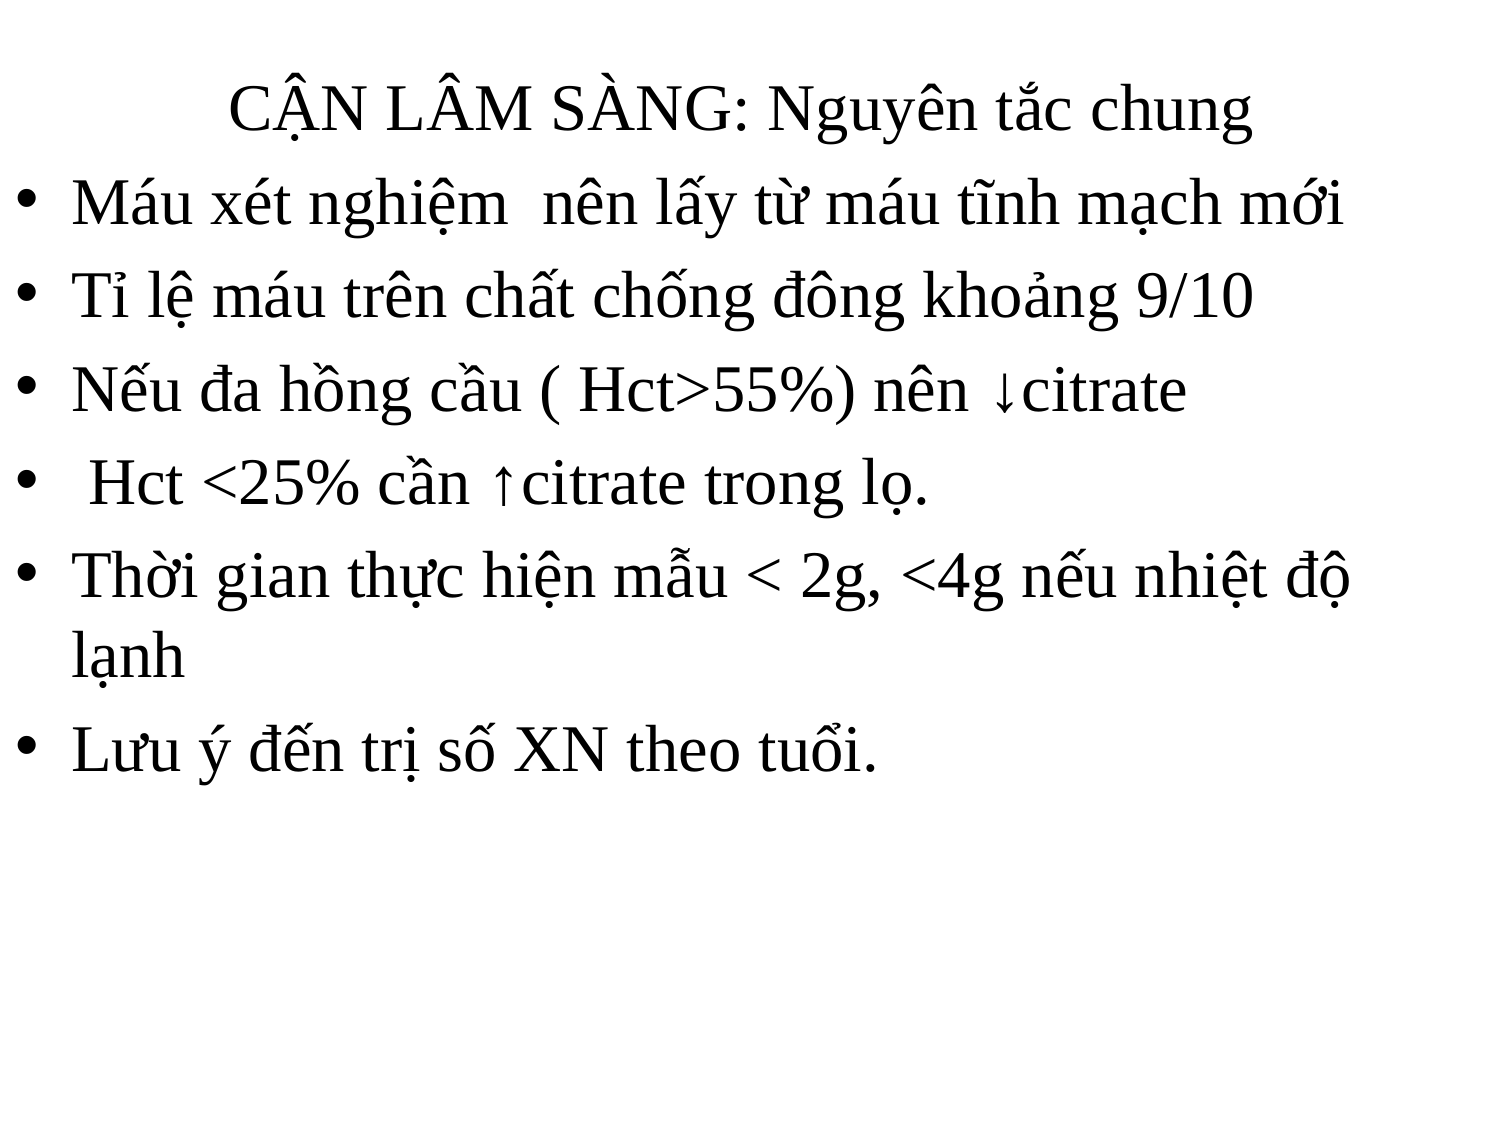

# CẬN LÂM SÀNG: Nguyên tắc chung
Máu xét nghiệm  nên lấy từ máu tĩnh mạch mới
Tỉ lệ máu trên chất chống đông khoảng 9/10
Nếu đa hồng cầu ( Hct>55%) nên ↓citrate
 Hct <25% cần ↑citrate trong lọ.
Thời gian thực hiện mẫu < 2g, <4g nếu nhiệt độ lạnh
Lưu ý đến trị số XN theo tuổi.